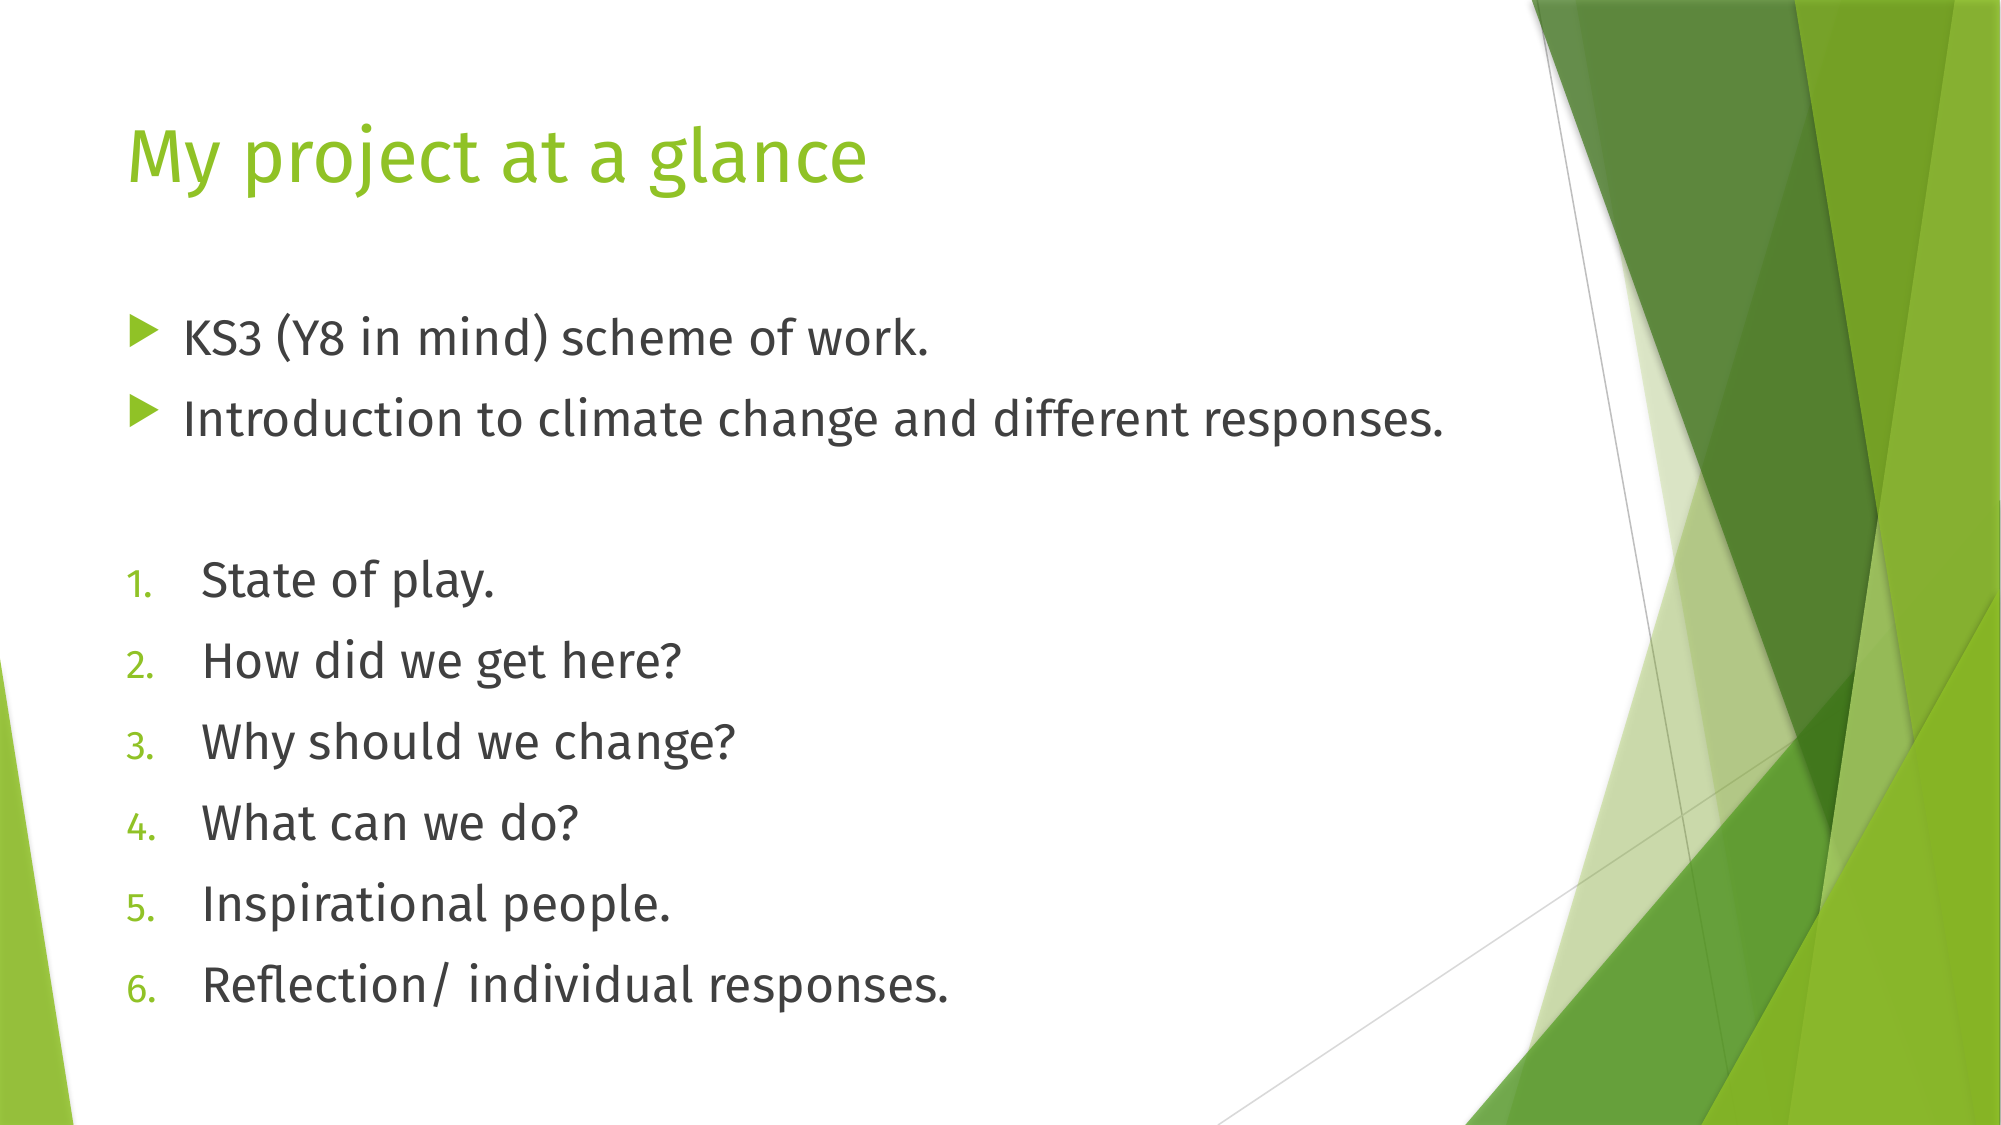

# My project at a glance
KS3 (Y8 in mind) scheme of work.
Introduction to climate change and different responses.

State of play.
How did we get here?
Why should we change?
What can we do?
Inspirational people.
Reflection/ individual responses.